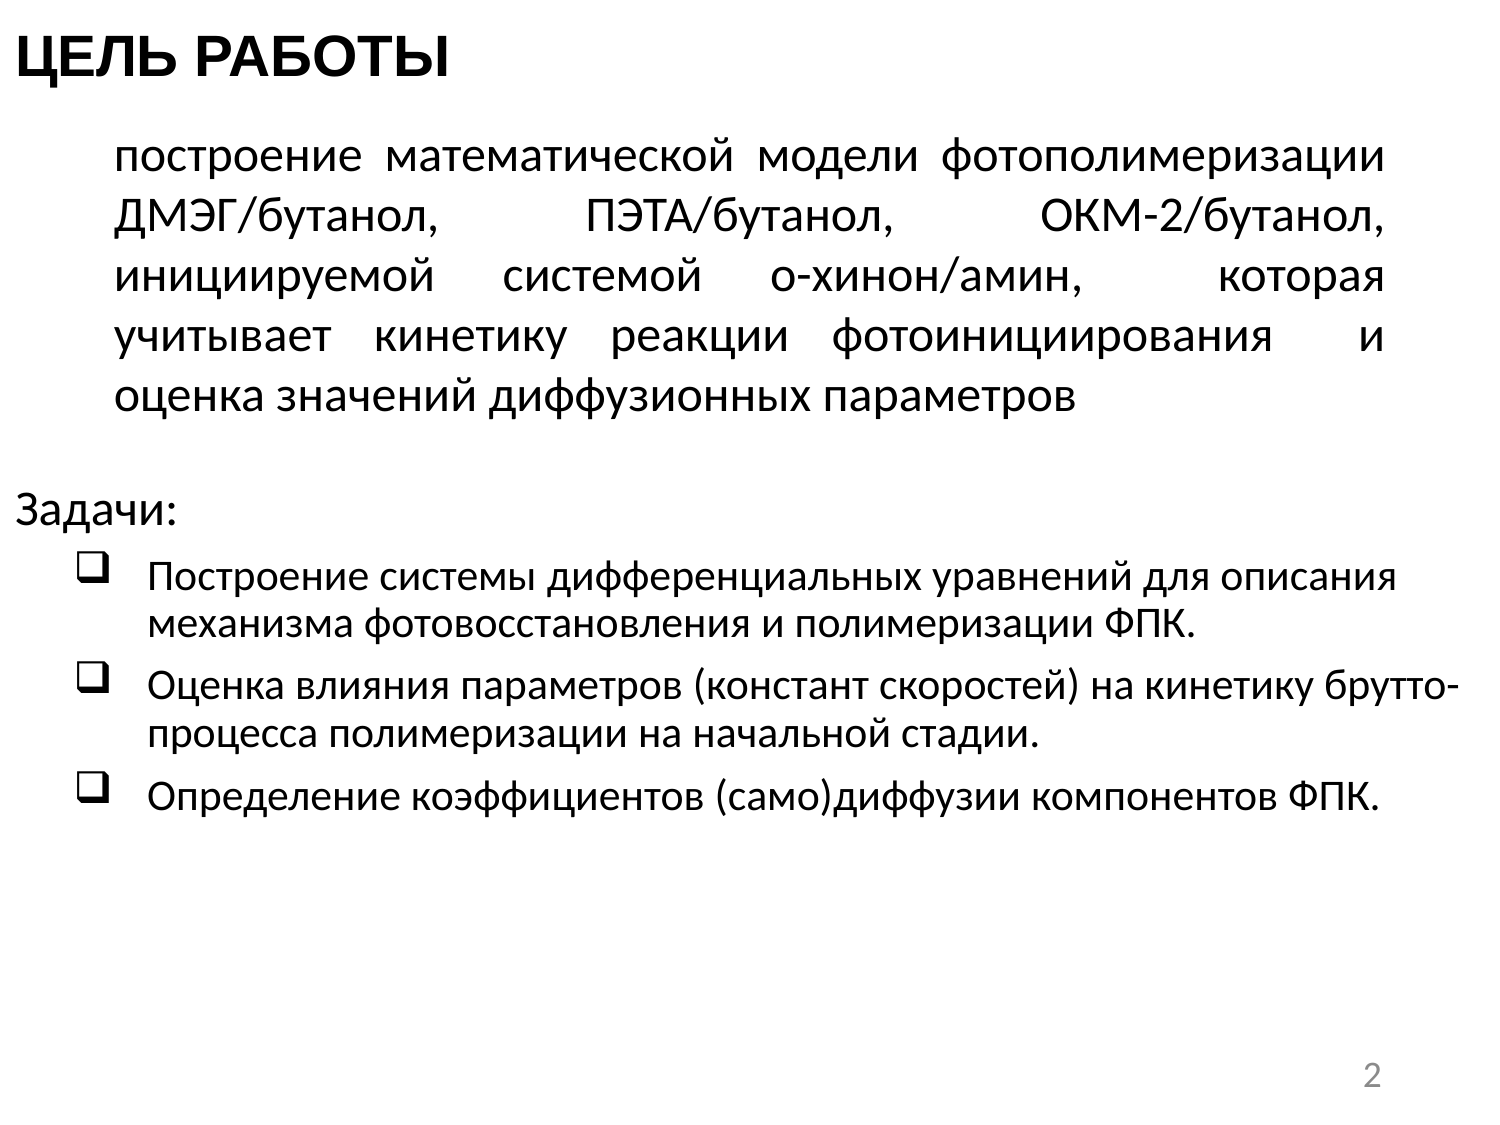

# ЦЕЛЬ РАБОТЫ
построение математической модели фотополимеризации ДМЭГ/бутанол, ПЭТА/бутанол, ОКМ-2/бутанол, инициируемой системой о-хинон/амин,  которая учитывает кинетику реакции фотоинициирования  и оценка значений диффузионных параметров
Задачи:
Построение системы дифференциальных уравнений для описания механизма фотовосстановления и полимеризации ФПК.
Оценка влияния параметров (констант скоростей) на кинетику брутто-процесса полимеризации на начальной стадии.
Определение коэффициентов (само)диффузии компонентов ФПК.
2